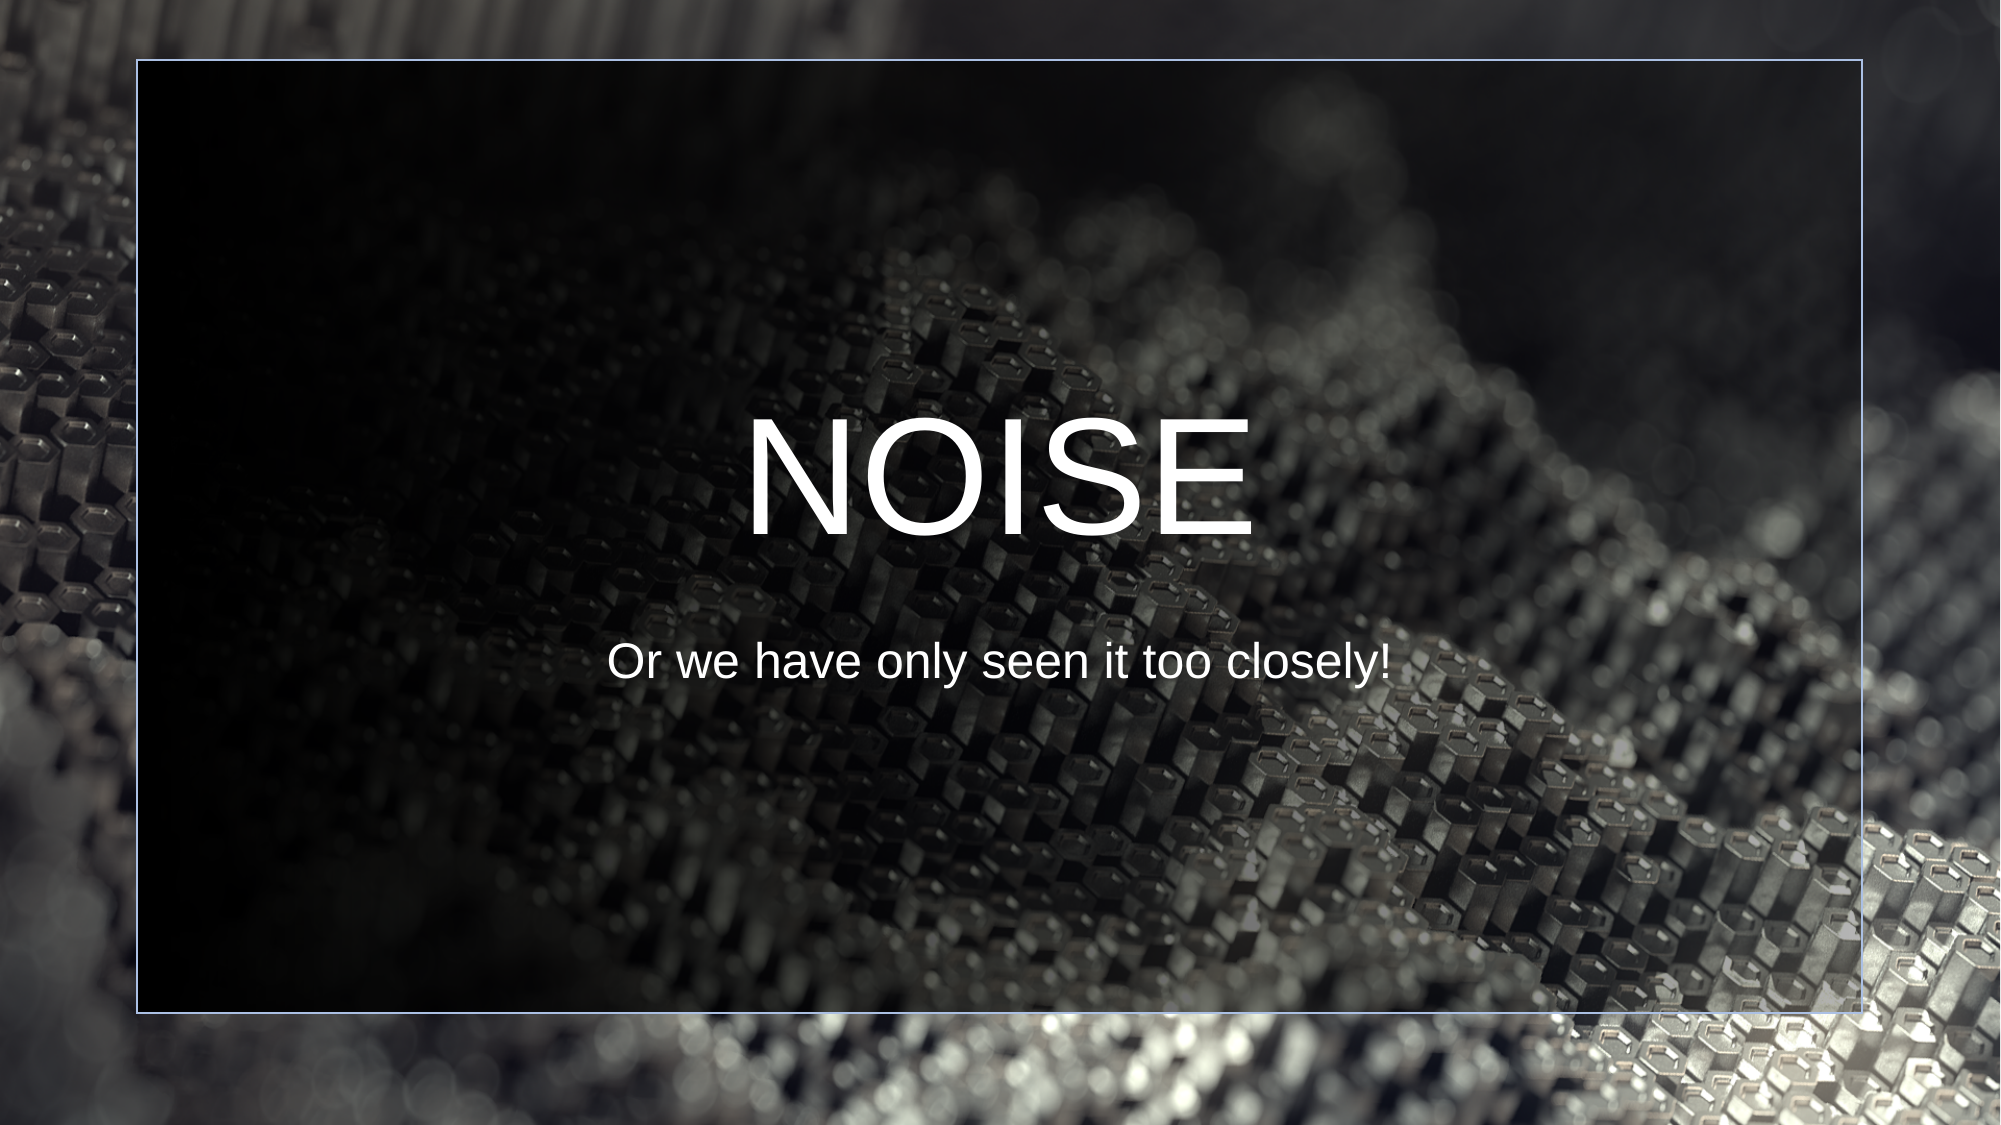

# NOISE
Or we have only seen it too closely!